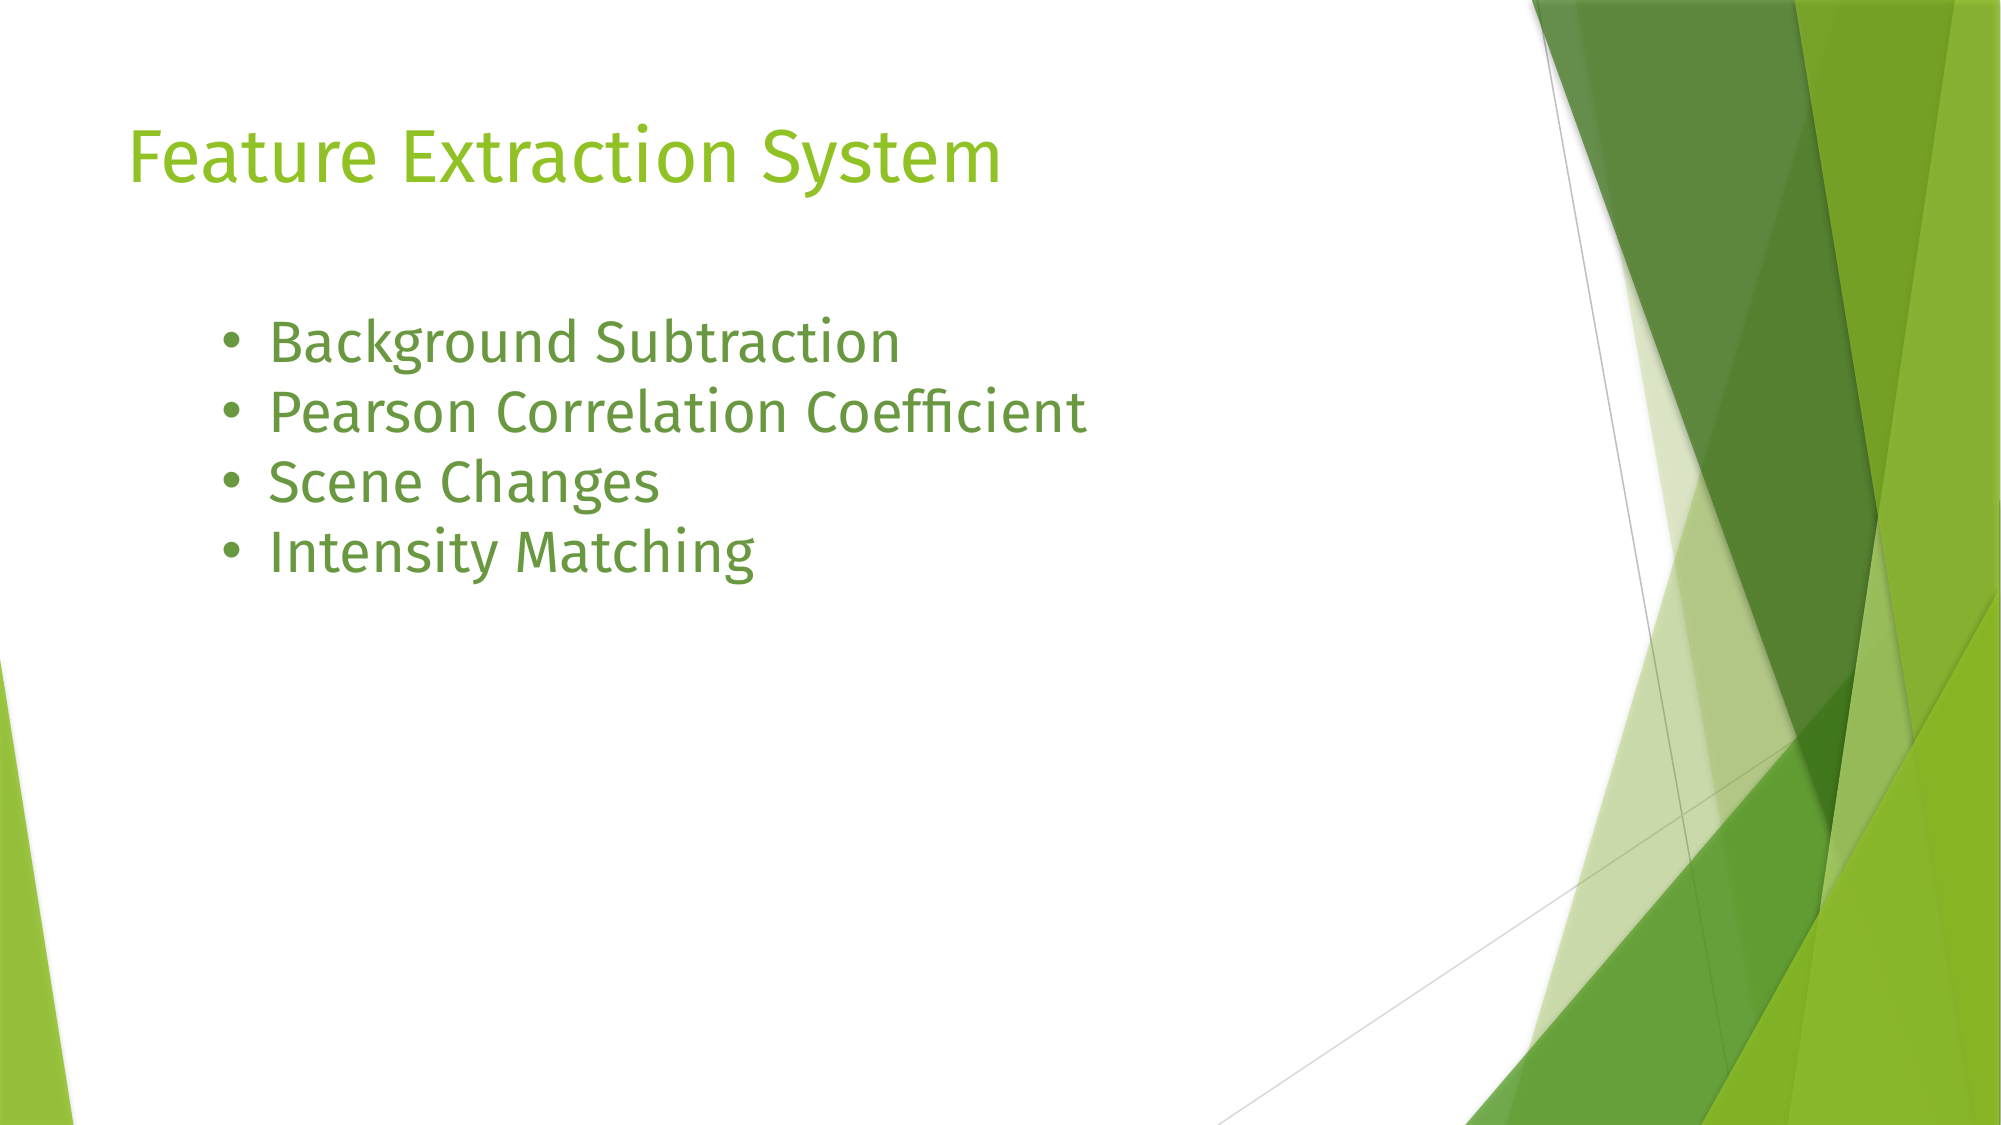

# Feature Extraction System
Background Subtraction
Pearson Correlation Coefficient
Scene Changes
Intensity Matching